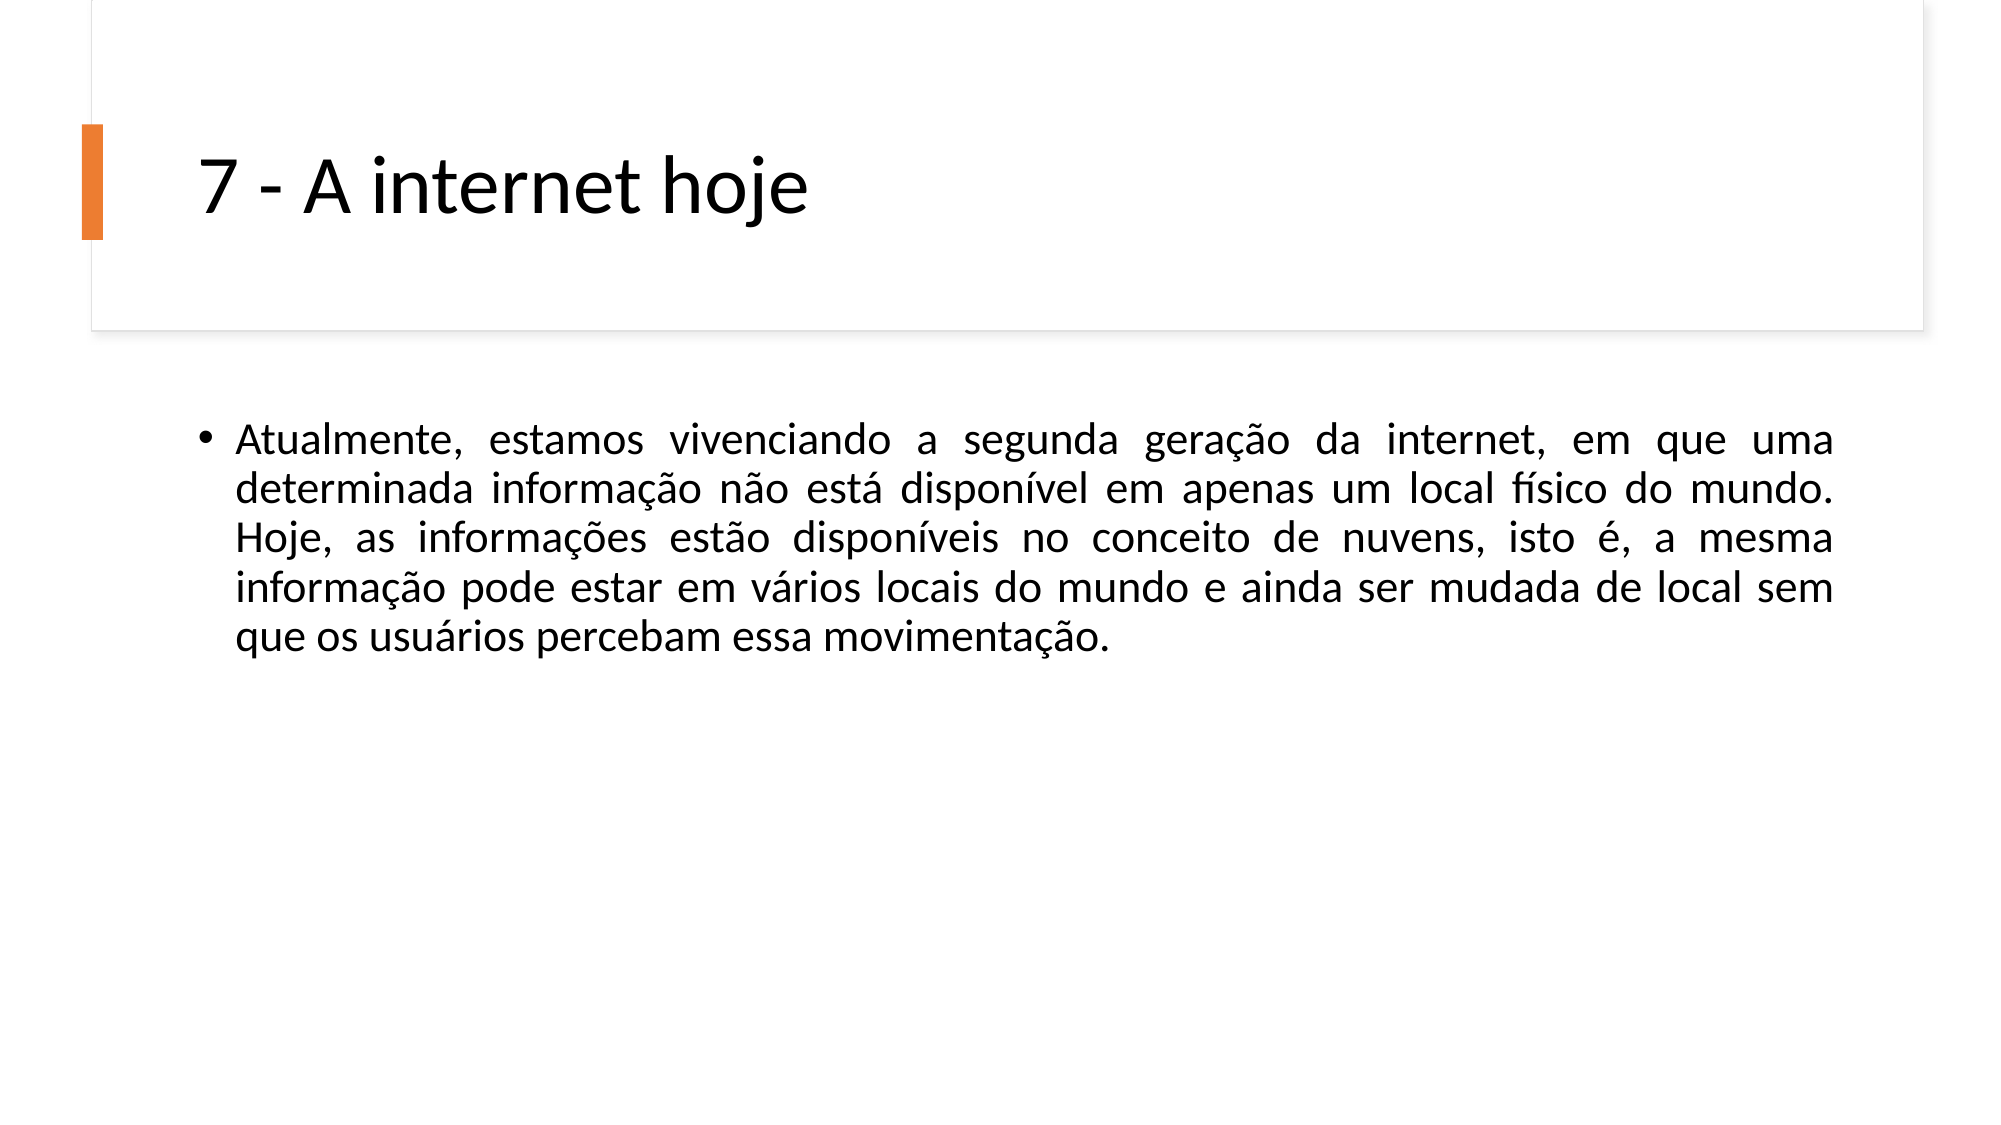

# 7 - A internet hoje

Atualmente, estamos vivenciando a segunda geração da internet, em que uma determinada informação não está disponível em apenas um local físico do mundo. Hoje, as informações estão disponíveis no conceito de nuvens, isto é, a mesma informação pode estar em vários locais do mundo e ainda ser mudada de local sem que os usuários percebam essa movimentação.